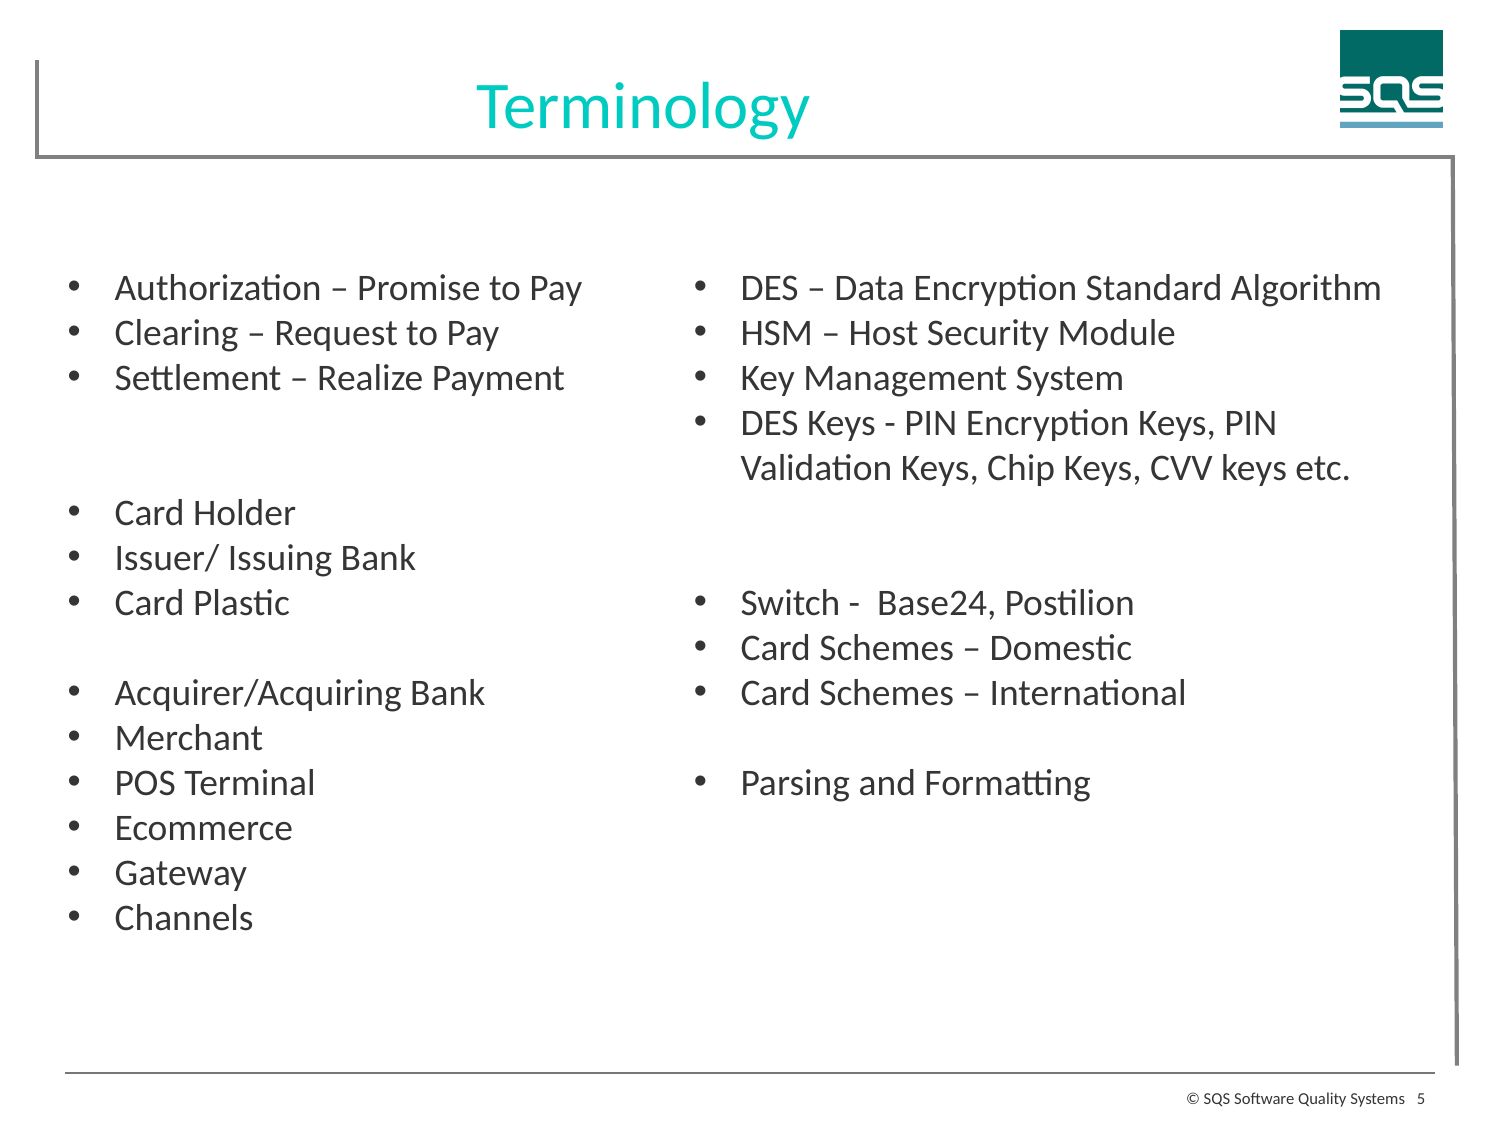

Terminology
Authorization – Promise to Pay
Clearing – Request to Pay
Settlement – Realize Payment

Card Holder
Issuer/ Issuing Bank
Card Plastic

Acquirer/Acquiring Bank
Merchant
POS Terminal
Ecommerce
Gateway
Channels

DES – Data Encryption Standard Algorithm
HSM – Host Security Module
Key Management System
DES Keys - PIN Encryption Keys, PIN Validation Keys, Chip Keys, CVV keys etc.

Switch -  Base24, Postilion
Card Schemes – Domestic
Card Schemes – International

Parsing and Formatting

5
© SQS Software Quality Systems